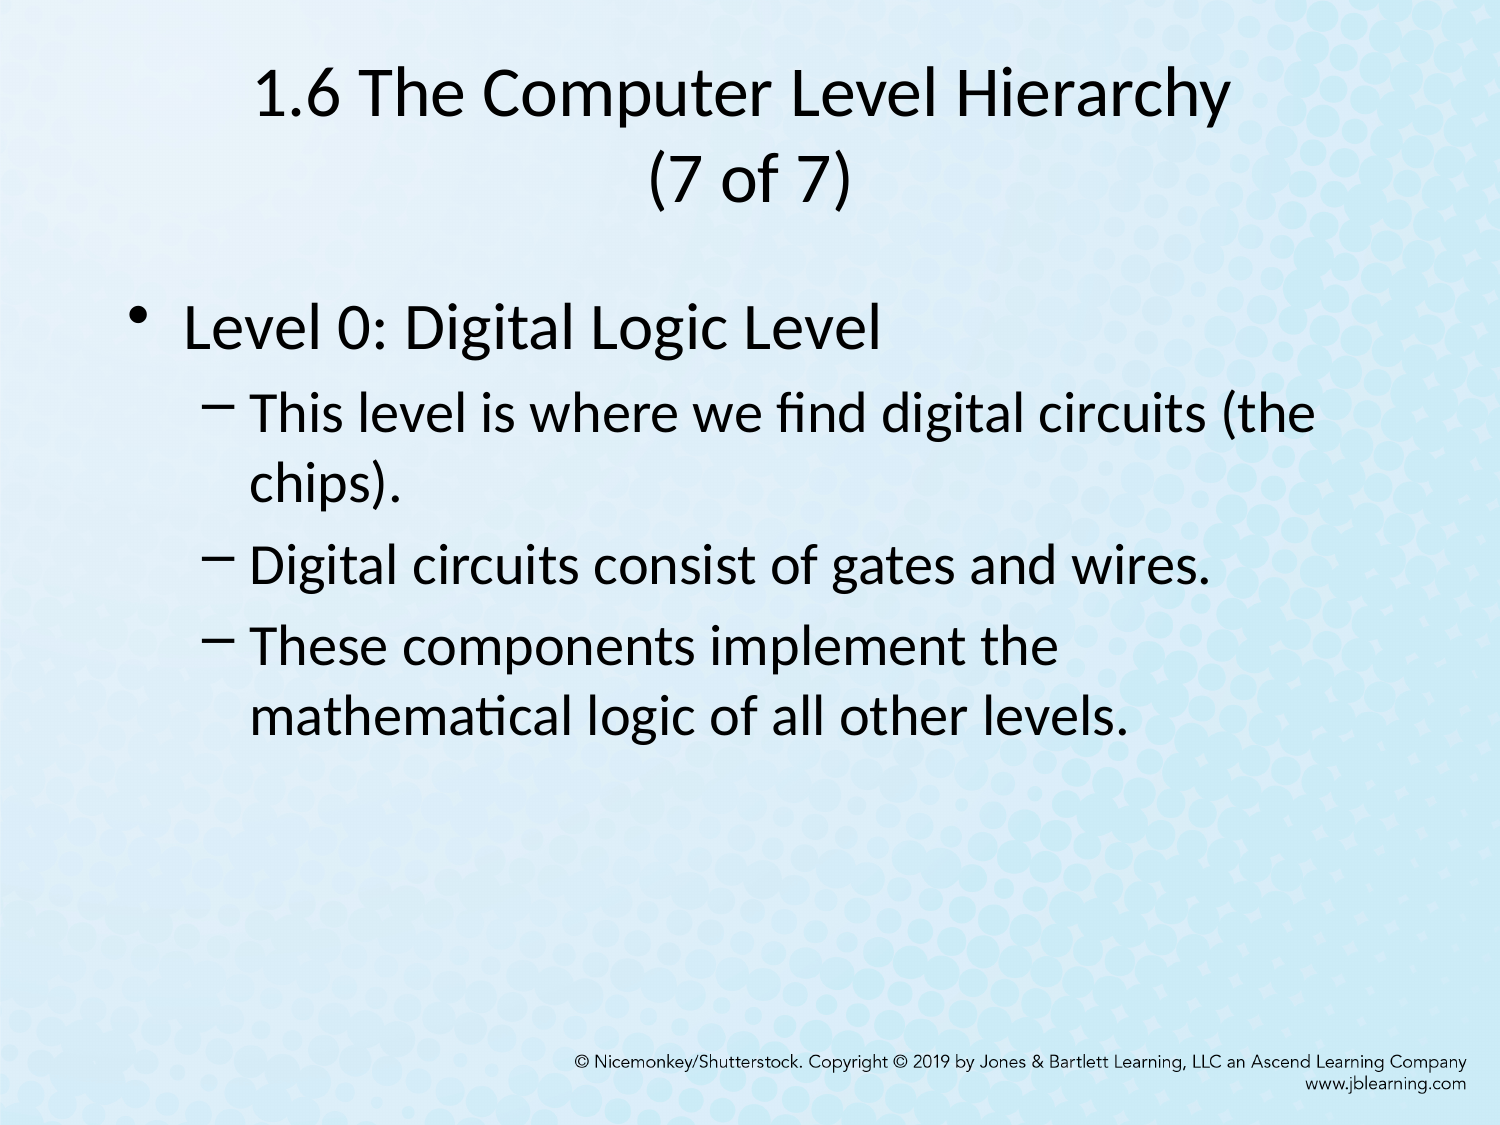

# 1.6 The Computer Level Hierarchy (7 of 7)
Level 0: Digital Logic Level
This level is where we find digital circuits (the chips).
Digital circuits consist of gates and wires.
These components implement the mathematical logic of all other levels.